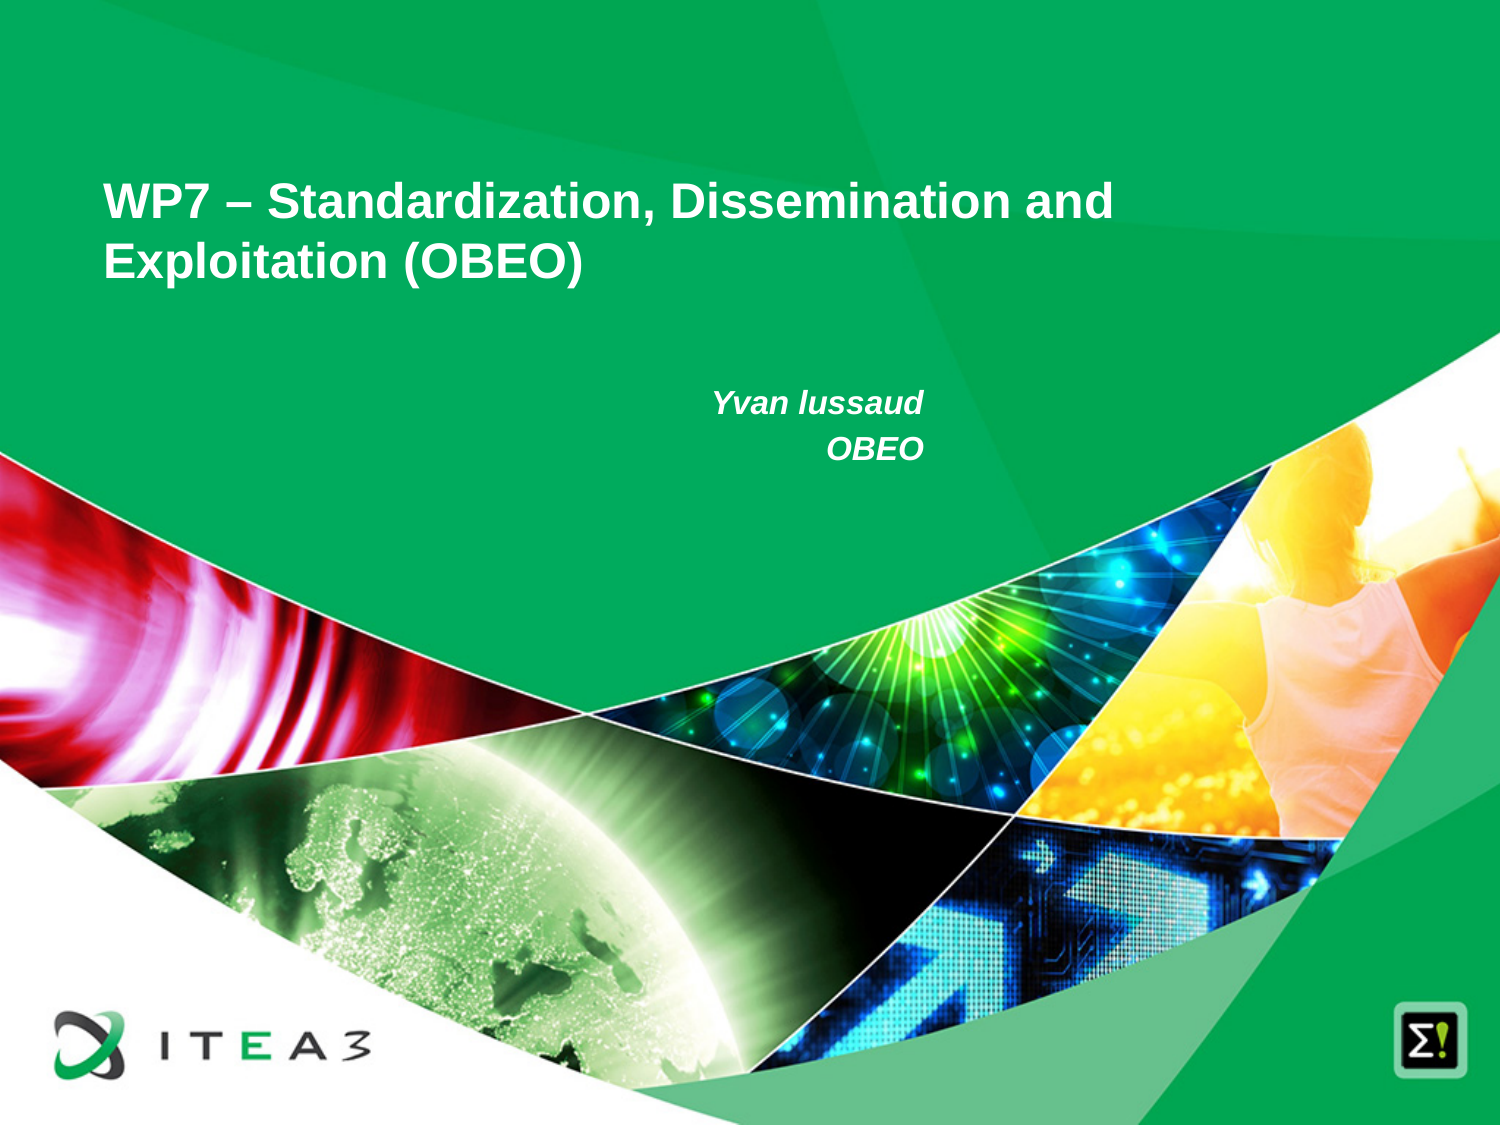

WP7 – Standardization, Dissemination and Exploitation (OBEO)
Yvan lussaud
OBEO